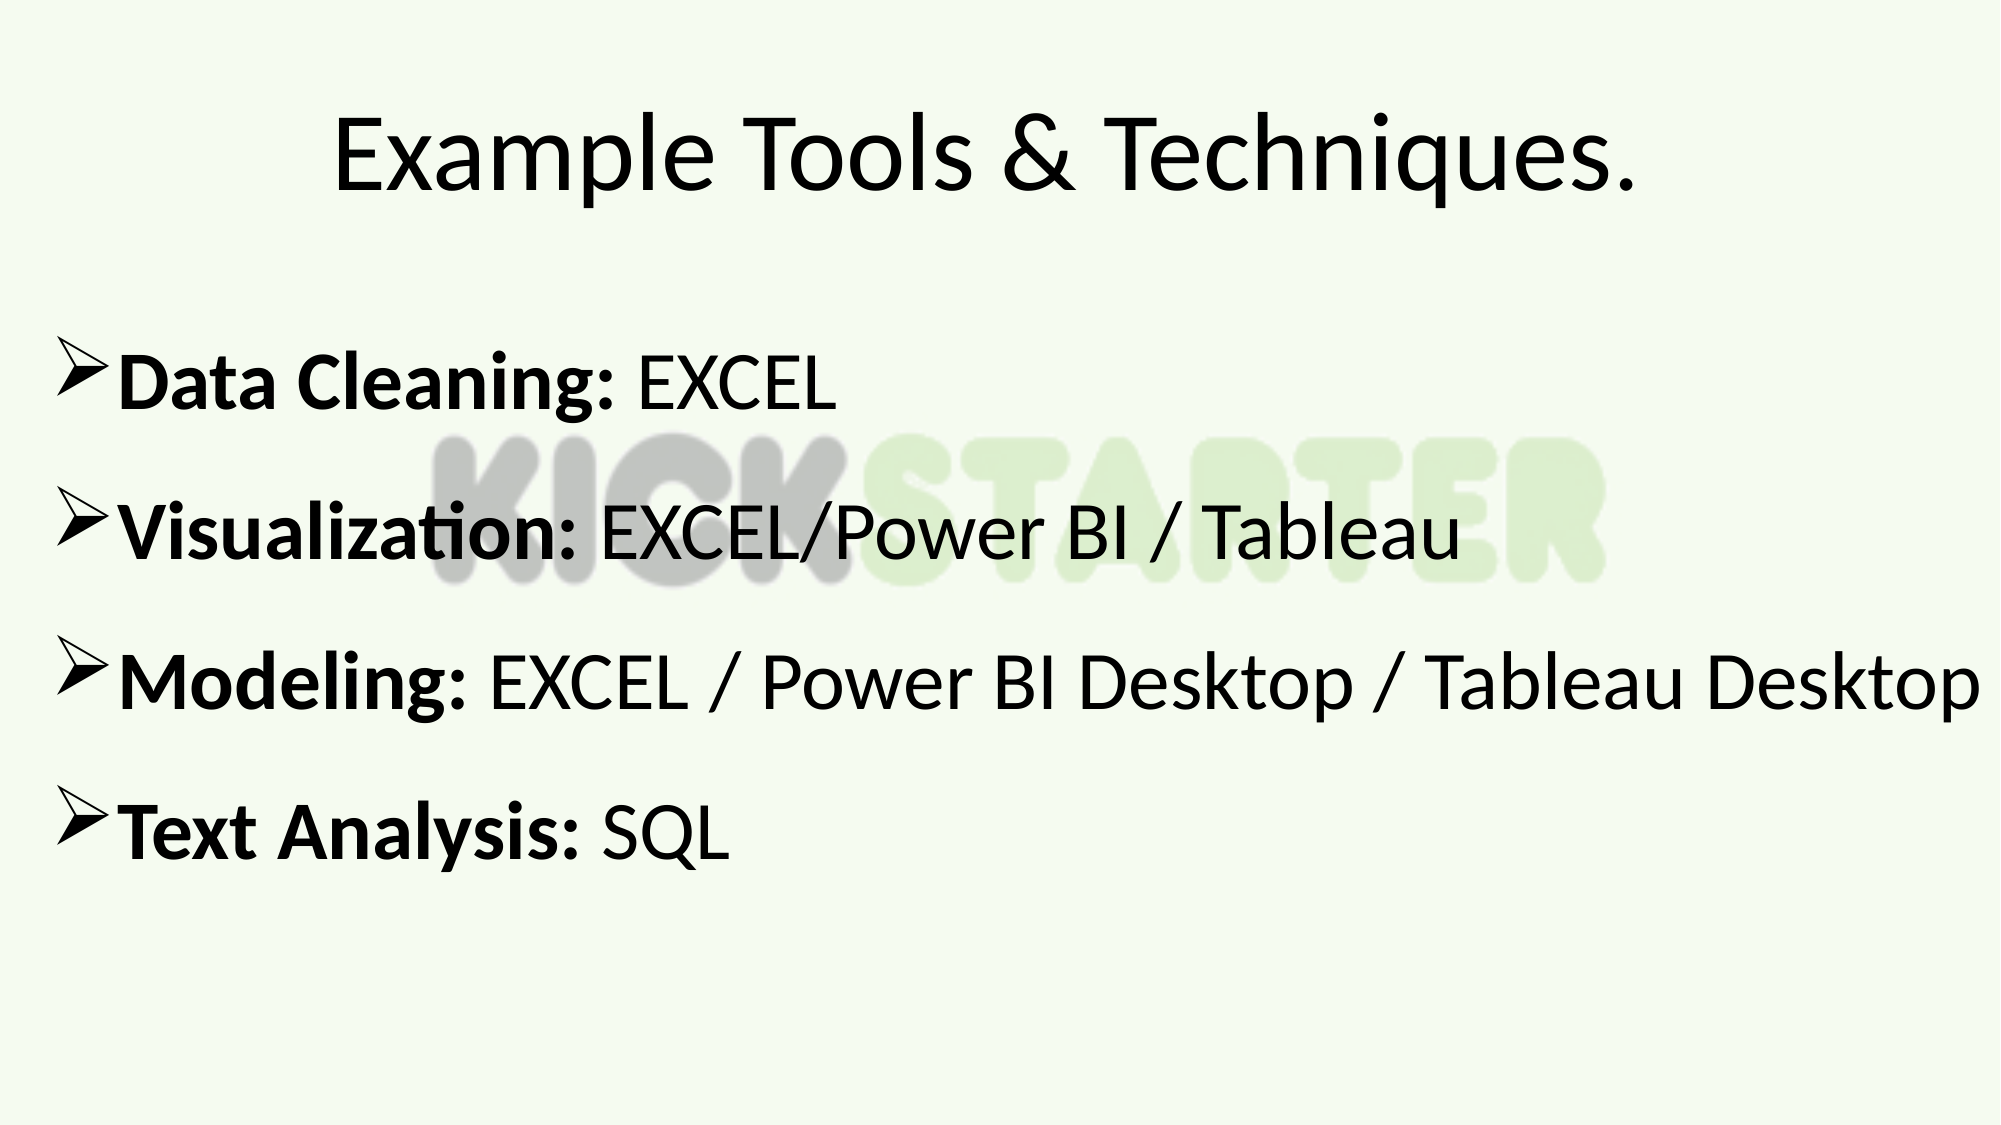

Example Tools & Techniques.
Data Cleaning: EXCEL
Visualization: EXCEL/Power BI / Tableau
Modeling: EXCEL / Power BI Desktop / Tableau Desktop
Text Analysis: SQL